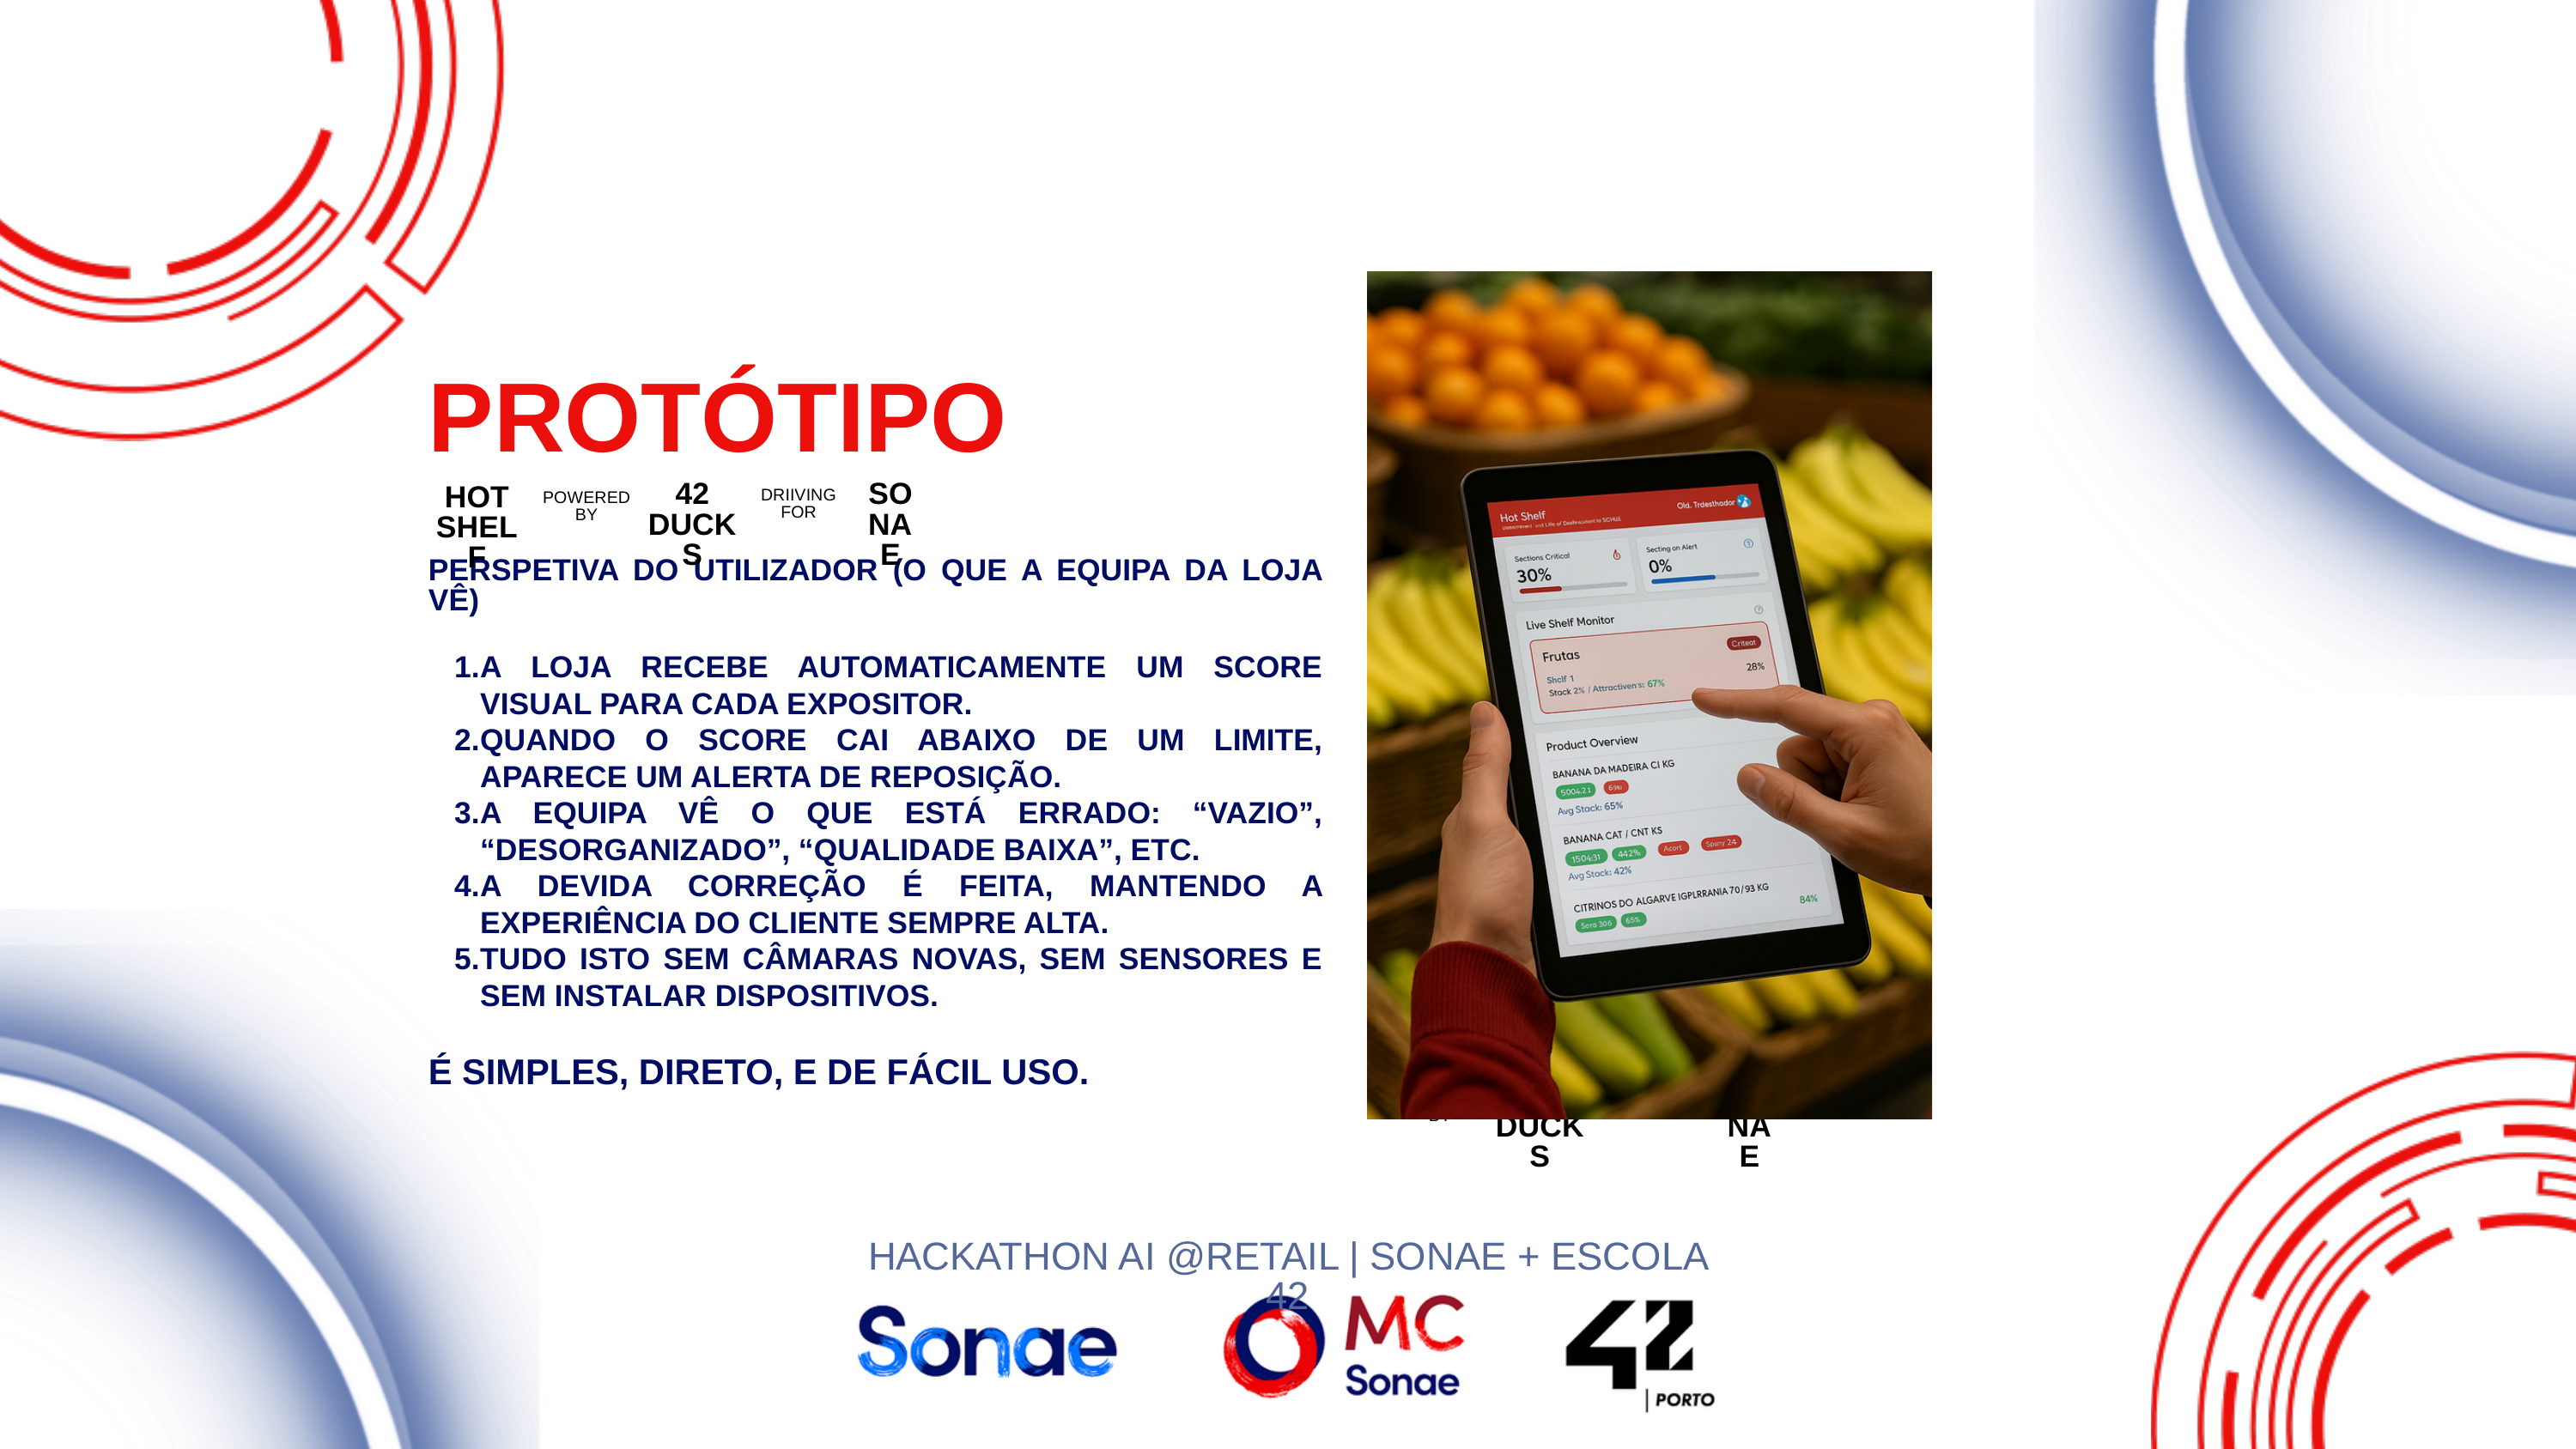

PROTÓTIPO
42 DUCKS
SONAE
HOT SHELF
DRIIVING FOR
POWERED BY
PERSPETIVA DO UTILIZADOR (O QUE A EQUIPA DA LOJA VÊ)

A LOJA RECEBE AUTOMATICAMENTE UM SCORE VISUAL PARA CADA EXPOSITOR.
QUANDO O SCORE CAI ABAIXO DE UM LIMITE, APARECE UM ALERTA DE REPOSIÇÃO.
A EQUIPA VÊ O QUE ESTÁ ERRADO: “VAZIO”, “DESORGANIZADO”, “QUALIDADE BAIXA”, ETC.
A DEVIDA CORREÇÃO É FEITA, MANTENDO A EXPERIÊNCIA DO CLIENTE SEMPRE ALTA.
TUDO ISTO SEM CÂMARAS NOVAS, SEM SENSORES E SEM INSTALAR DISPOSITIVOS.

É SIMPLES, DIRETO, E DE FÁCIL USO.

42 DUCKS
SONAE
DRIIVING FOR
POWER BY
HACKATHON AI @RETAIL | SONAE + ESCOLA 42